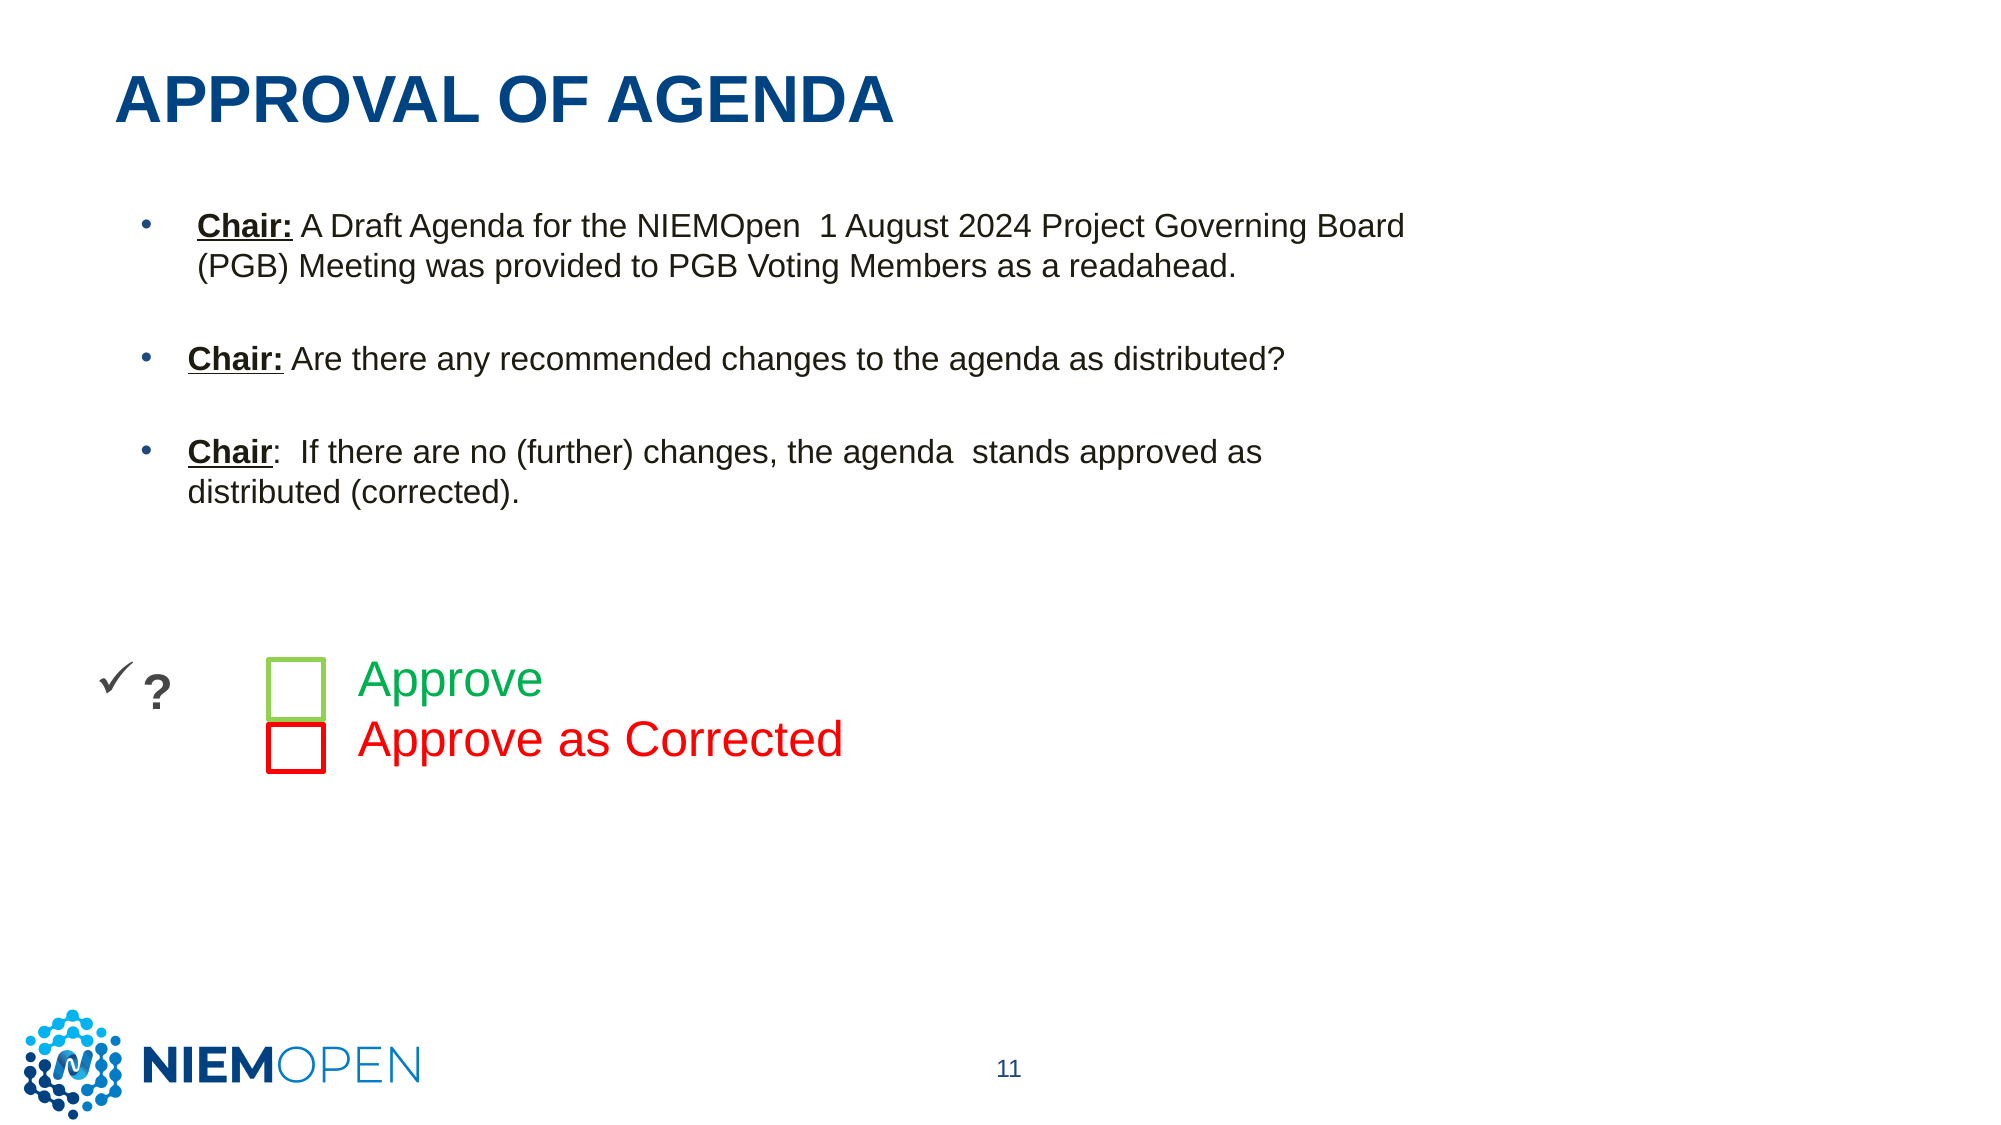

# Approval of Agenda
Chair: A Draft Agenda for the NIEMOpen  1 August 2024 Project Governing Board (PGB) Meeting was provided to PGB Voting Members as a readahead.

Chair: Are there any recommended changes to the agenda as distributed?

Chair:  If there are no (further) changes, the agenda  stands approved as distributed (corrected).

Approve
Approve as Corrected
?

11